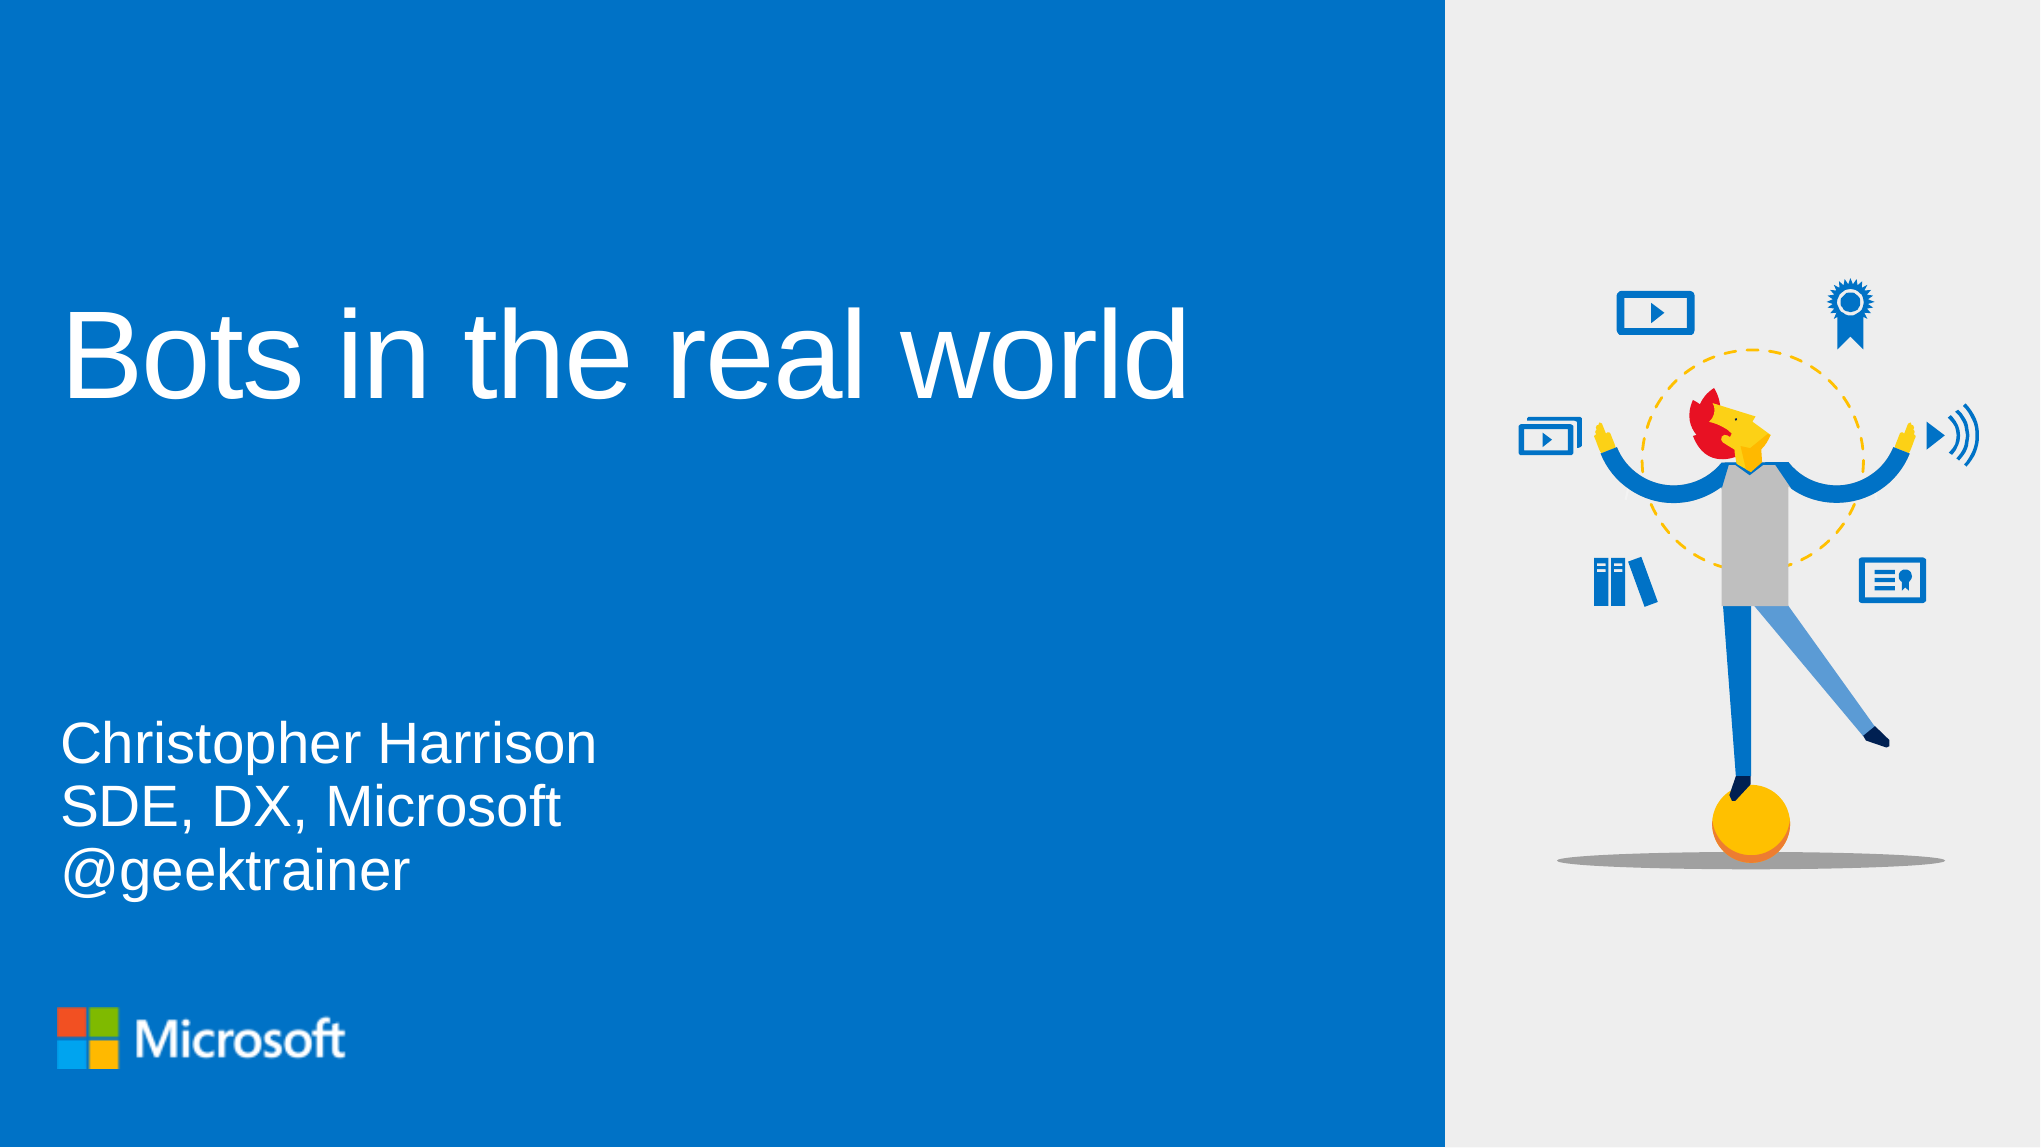

# Bots in the real world
Christopher Harrison
SDE, DX, Microsoft
@geektrainer